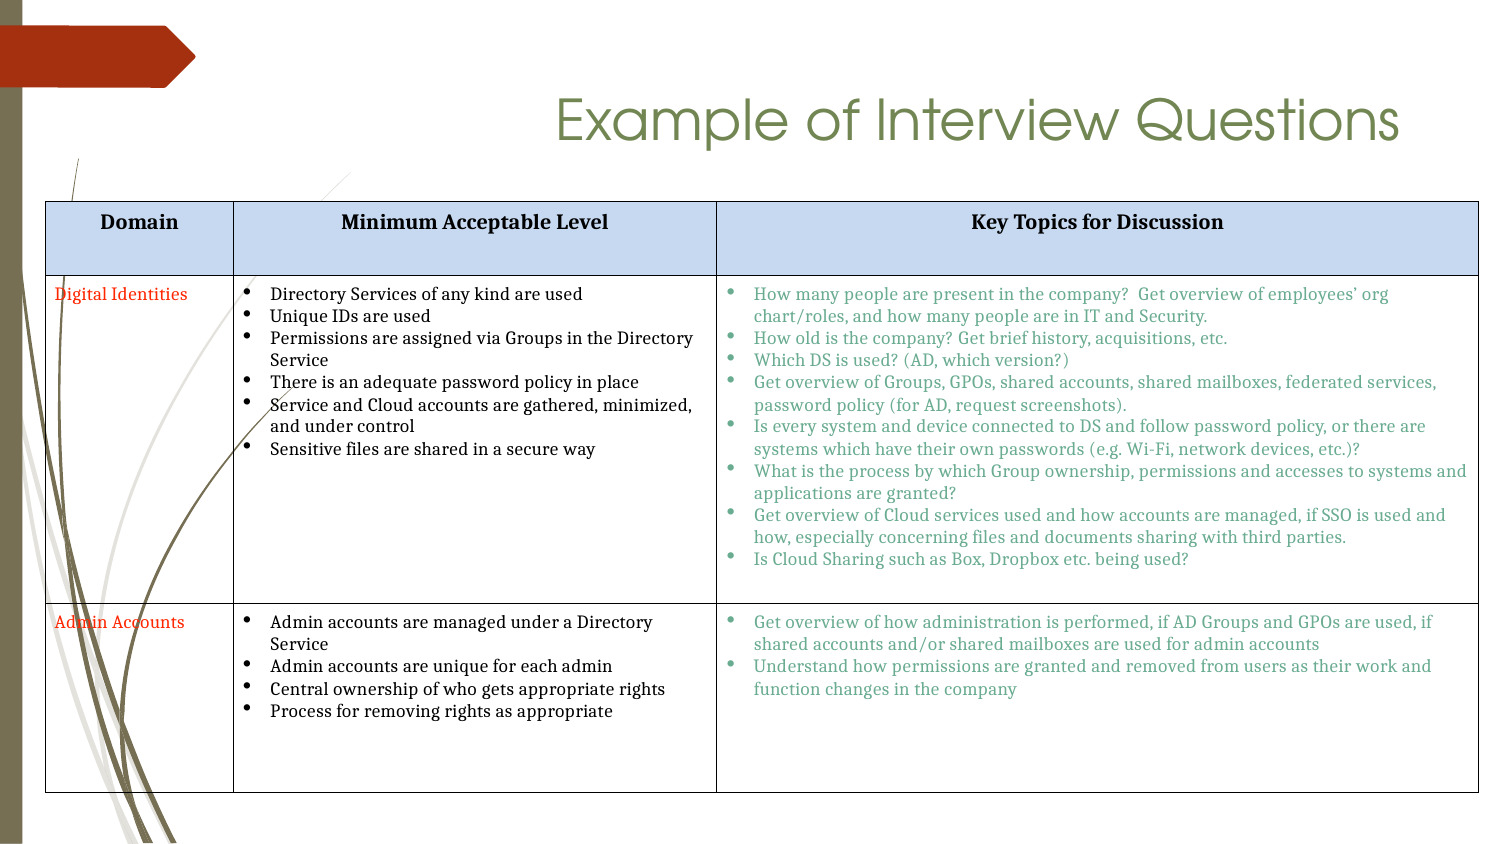

Example of Interview Questions
| Domain | Minimum Acceptable Level | Key Topics for Discussion |
| --- | --- | --- |
| Digital Identities | Directory Services of any kind are used Unique IDs are used Permissions are assigned via Groups in the Directory Service There is an adequate password policy in place Service and Cloud accounts are gathered, minimized, and under control Sensitive files are shared in a secure way | How many people are present in the company? Get overview of employees’ org chart/roles, and how many people are in IT and Security. How old is the company? Get brief history, acquisitions, etc. Which DS is used? (AD, which version?) Get overview of Groups, GPOs, shared accounts, shared mailboxes, federated services, password policy (for AD, request screenshots). Is every system and device connected to DS and follow password policy, or there are systems which have their own passwords (e.g. Wi-Fi, network devices, etc.)? What is the process by which Group ownership, permissions and accesses to systems and applications are granted? Get overview of Cloud services used and how accounts are managed, if SSO is used and how, especially concerning files and documents sharing with third parties. Is Cloud Sharing such as Box, Dropbox etc. being used? |
| Admin Accounts | Admin accounts are managed under a Directory Service Admin accounts are unique for each admin Central ownership of who gets appropriate rights Process for removing rights as appropriate | Get overview of how administration is performed, if AD Groups and GPOs are used, if shared accounts and/or shared mailboxes are used for admin accounts Understand how permissions are granted and removed from users as their work and function changes in the company |